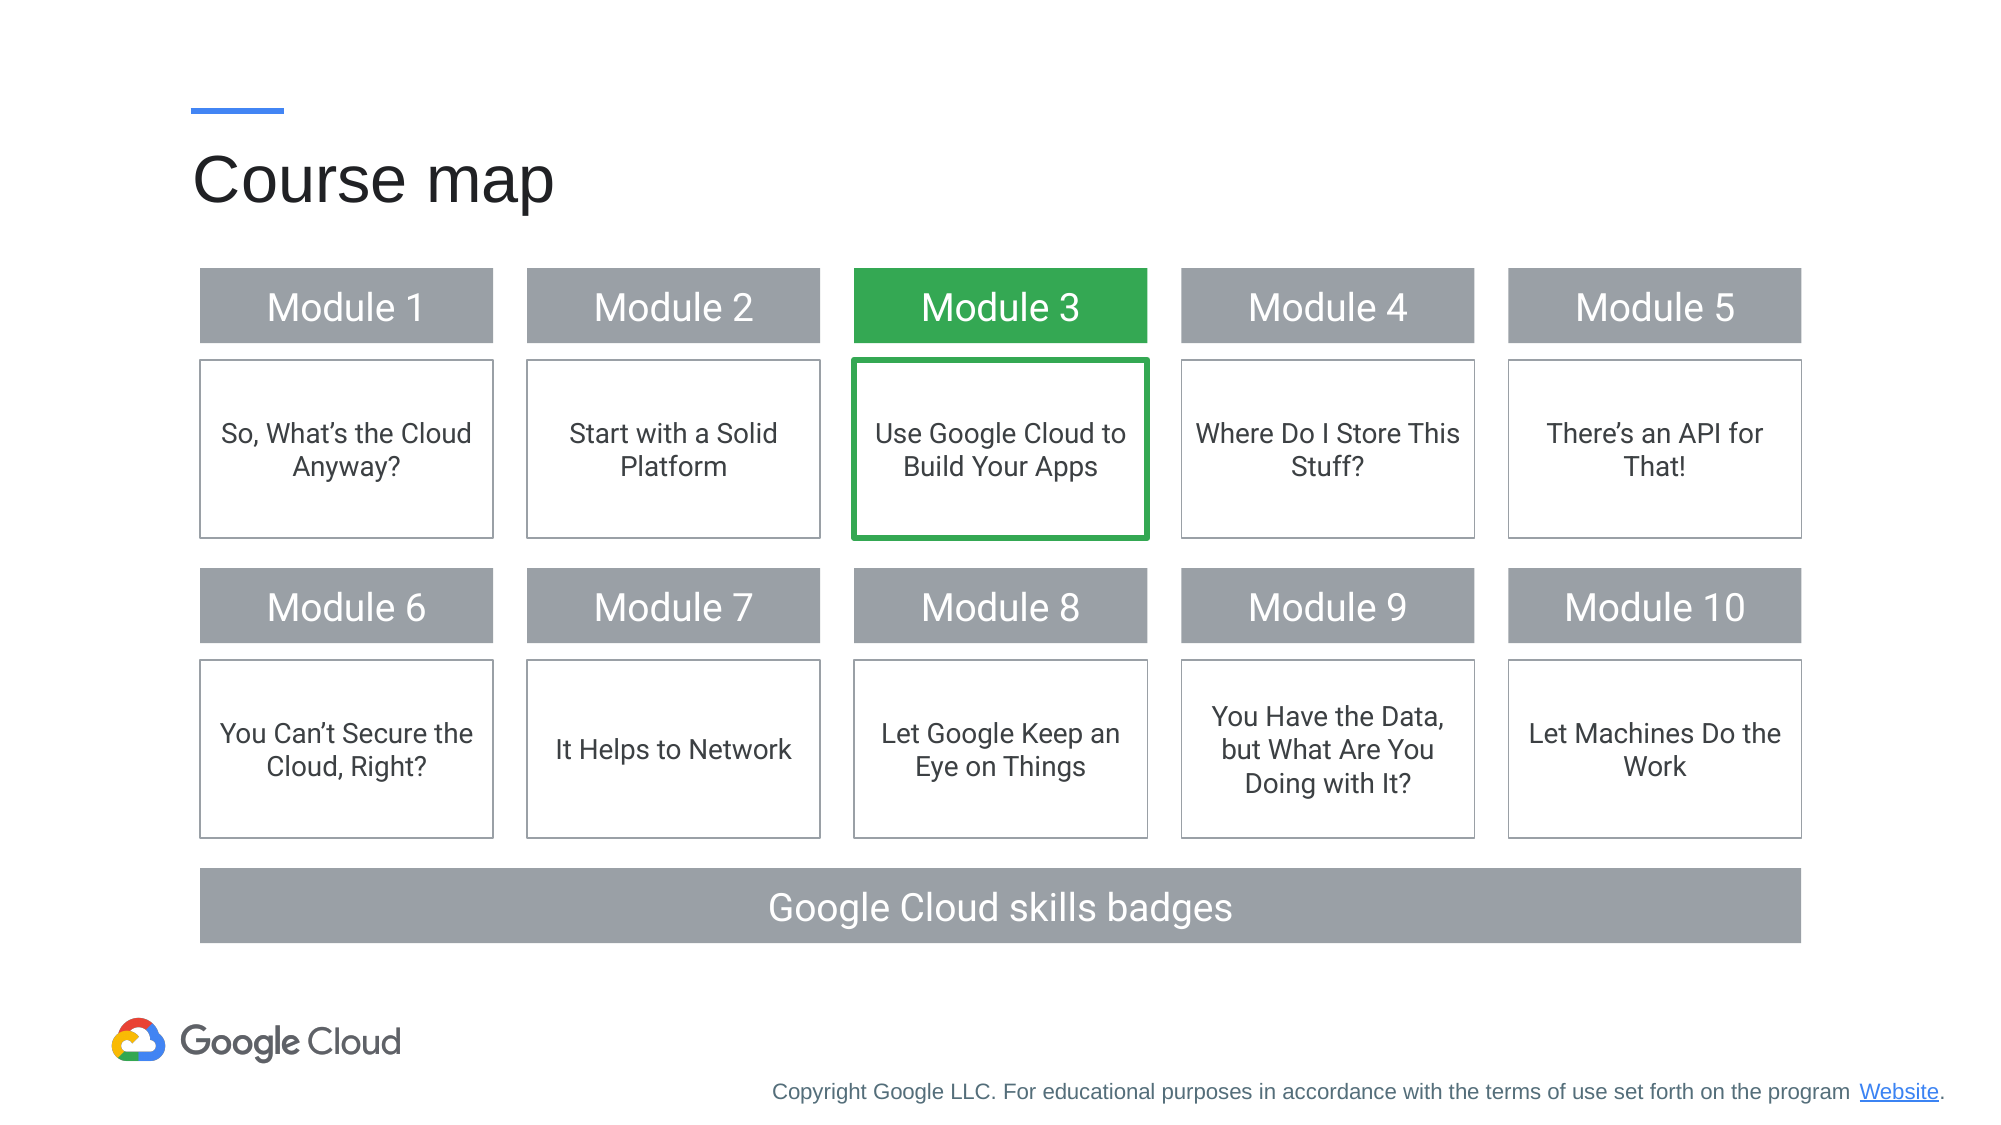

# Course map
Module 1
Module 2
Module 3
Module 4
Module 5
So, What’s the Cloud Anyway?
Start with a Solid Platform
Use Google Cloud to Build Your Apps
Where Do I Store This Stuff?
There’s an API for That!
Module 6
Module 7
Module 8
Module 9
Module 10
You Can’t Secure the Cloud, Right?
It Helps to Network
Let Google Keep an Eye on Things
You Have the Data, but What Are You Doing with It?
Let Machines Do the Work
Google Cloud skills badges
Copyright Google LLC. For educational purposes in accordance with the terms of use set forth on the program Website.